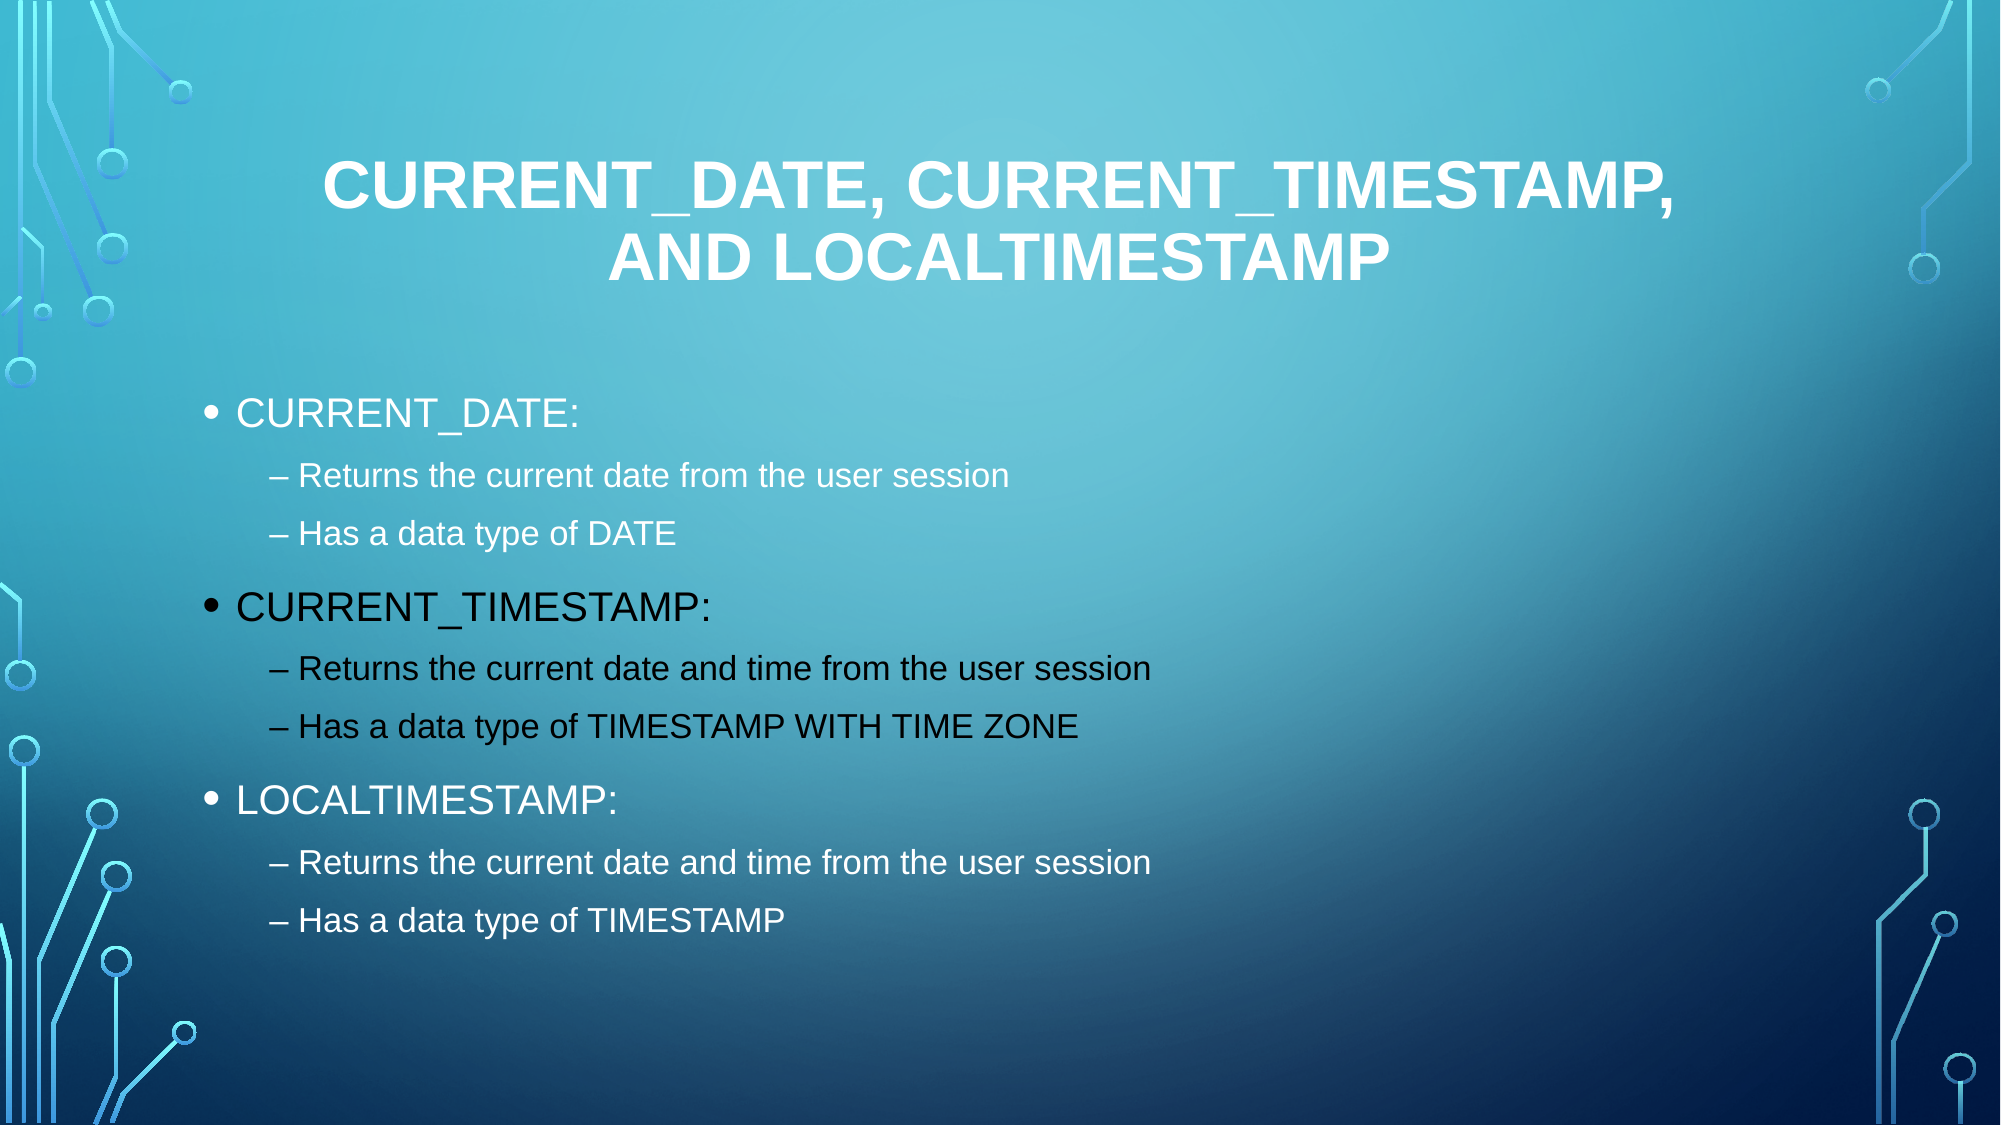

# CURRENT_DATE, CURRENT_TIMESTAMP, and LOCALTIMESTAMP
CURRENT_DATE:
– Returns the current date from the user session
– Has a data type of DATE
CURRENT_TIMESTAMP:
– Returns the current date and time from the user session
– Has a data type of TIMESTAMP WITH TIME ZONE
LOCALTIMESTAMP:
– Returns the current date and time from the user session
– Has a data type of TIMESTAMP